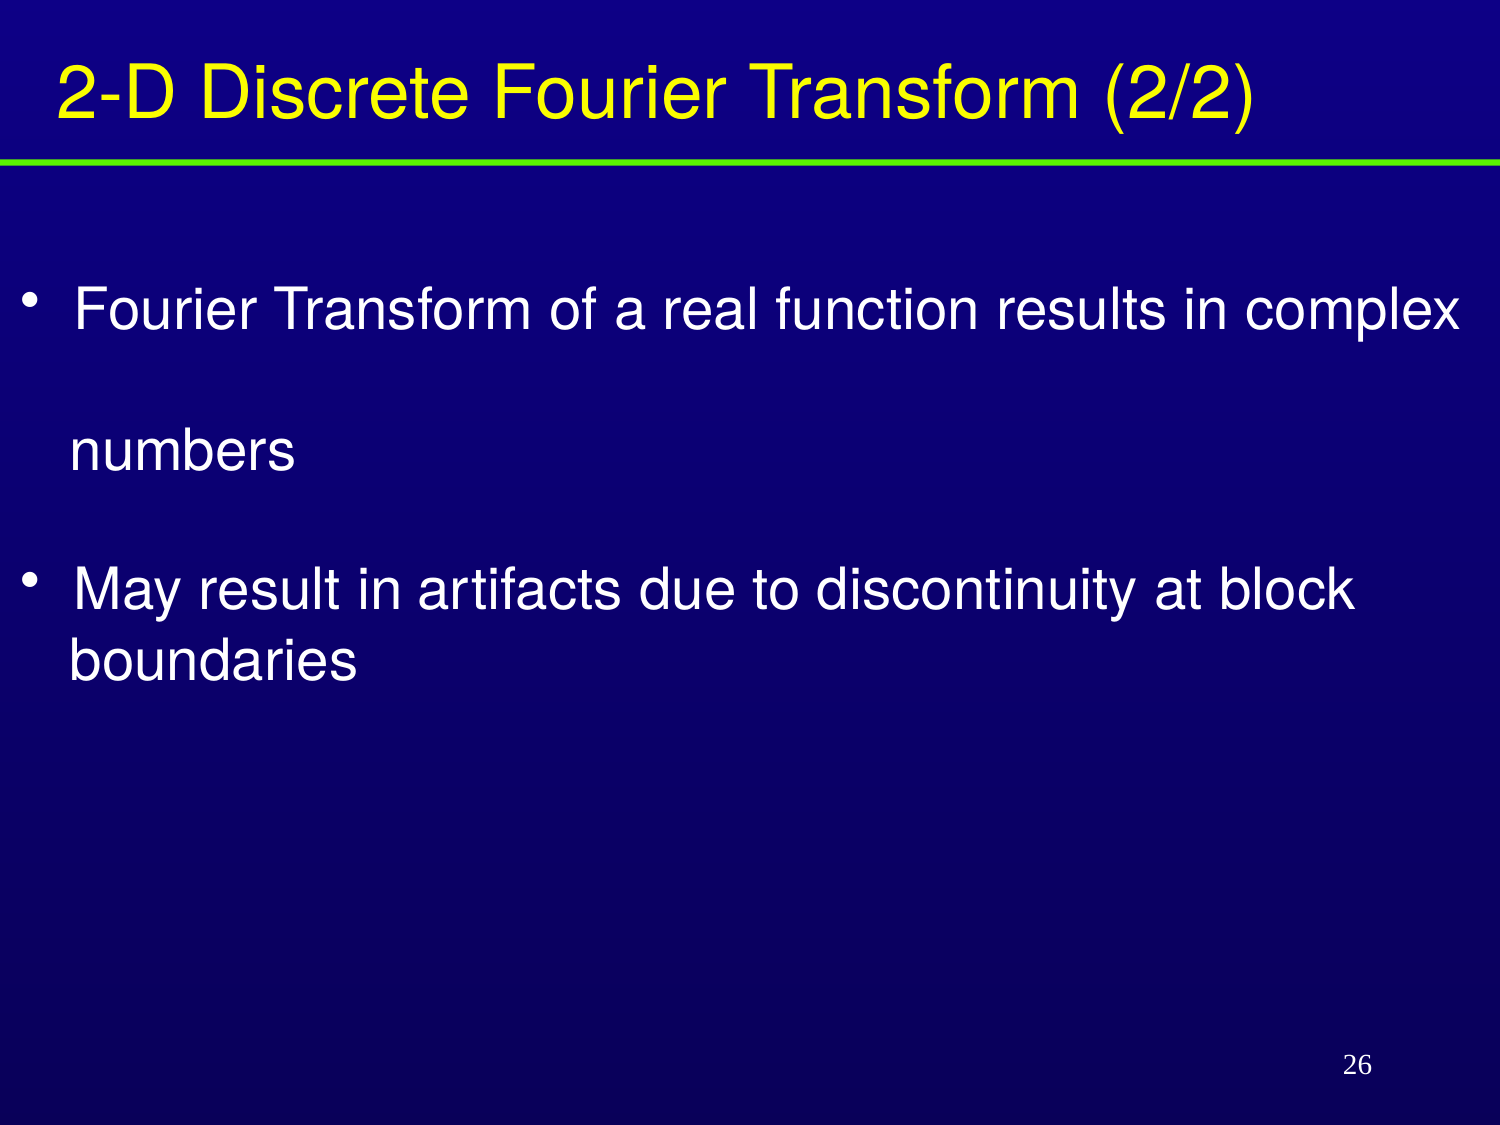

# 2-D Discrete Fourier Transform (2/2)
  Fourier Transform of a real function results in complex
   numbers

  May result in artifacts due to discontinuity at block
   boundaries
26